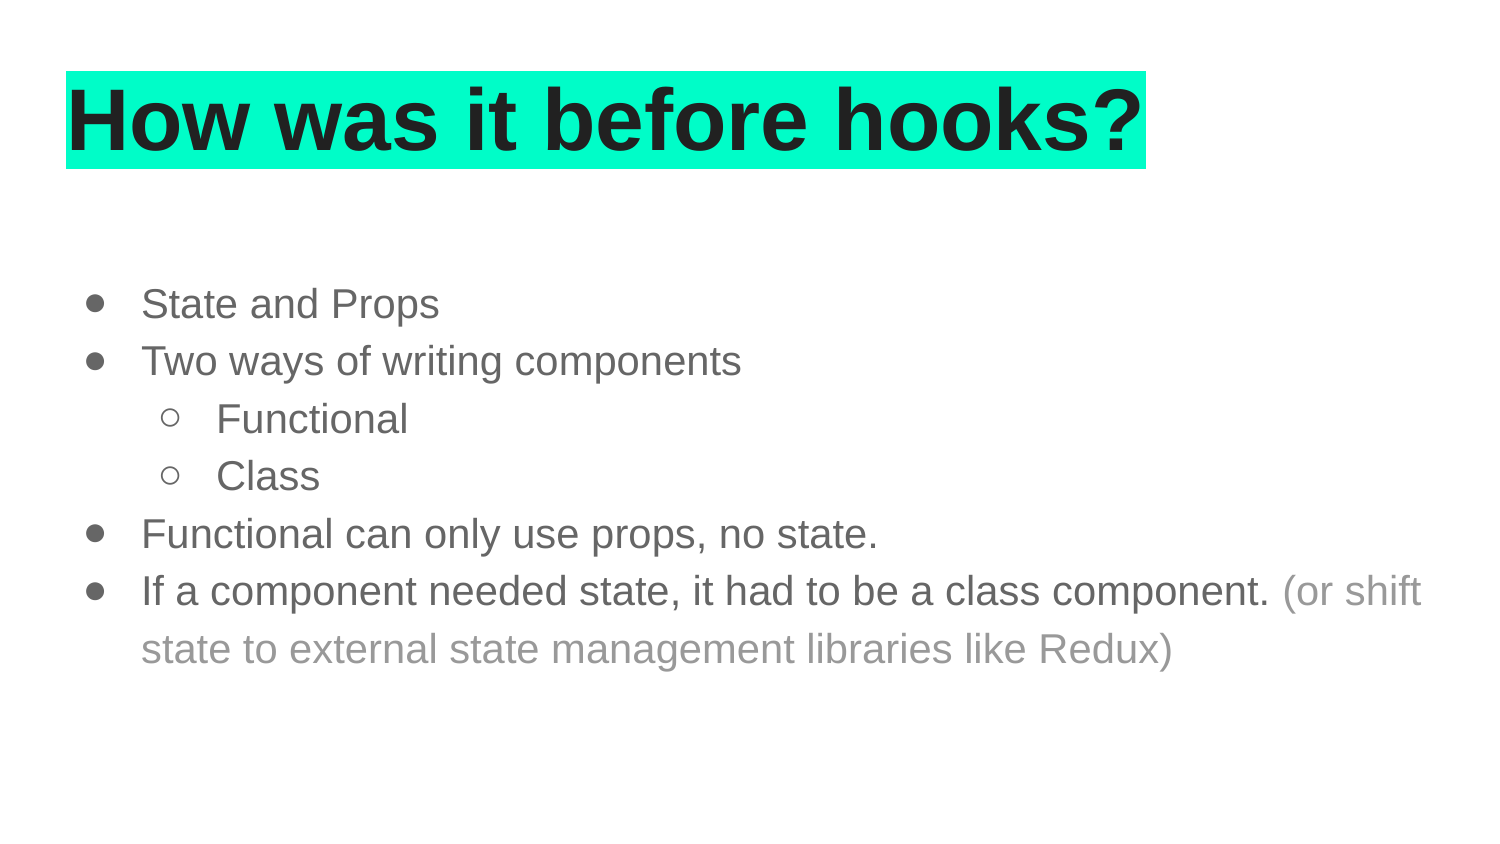

# How was it before hooks?
State and Props
Two ways of writing components
Functional
Class
Functional can only use props, no state.
If a component needed state, it had to be a class component. (or shift state to external state management libraries like Redux)